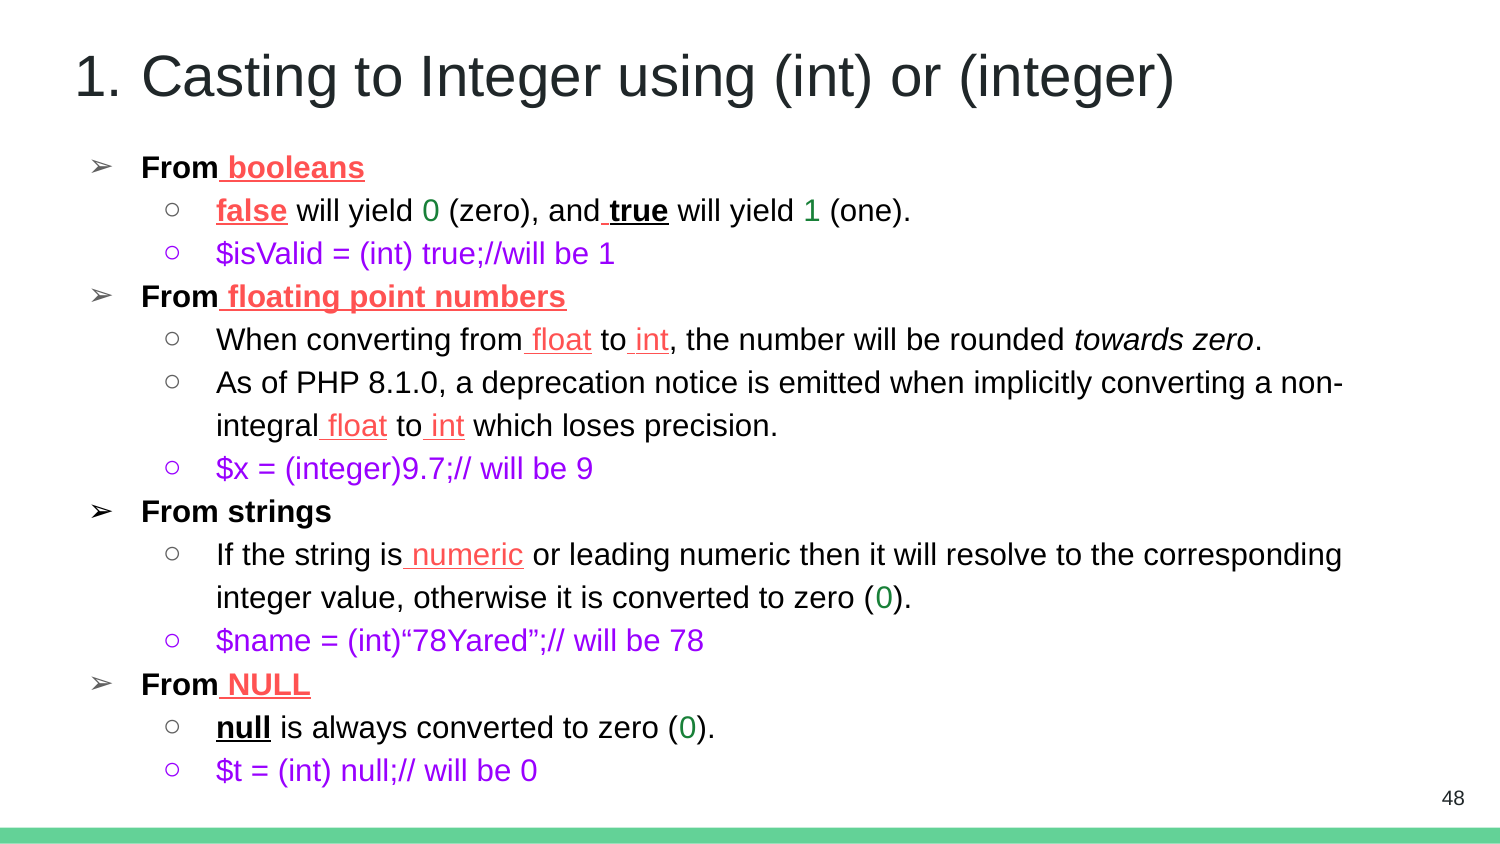

# Casting to Integer using (int) or (integer)
From booleans
false will yield 0 (zero), and true will yield 1 (one).
$isValid = (int) true;//will be 1
From floating point numbers
When converting from float to int, the number will be rounded towards zero.
As of PHP 8.1.0, a deprecation notice is emitted when implicitly converting a non-integral float to int which loses precision.
$x = (integer)9.7;// will be 9
From strings
If the string is numeric or leading numeric then it will resolve to the corresponding integer value, otherwise it is converted to zero (0).
$name = (int)“78Yared”;// will be 78
From NULL
null is always converted to zero (0).
$t = (int) null;// will be 0

48